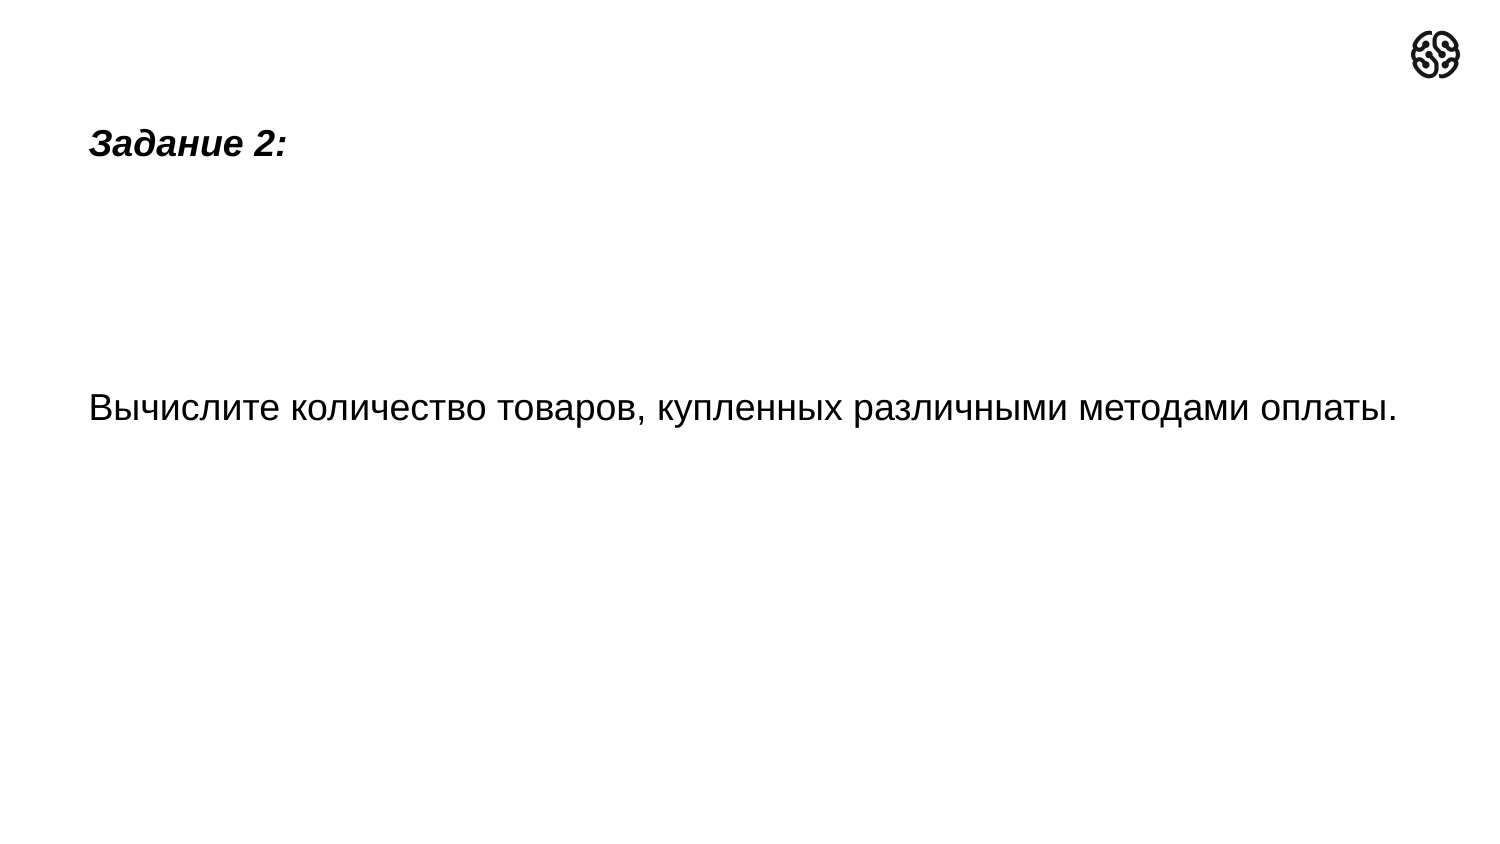

Задание 2:

Вычислите количество товаров, купленных различными методами оплаты.